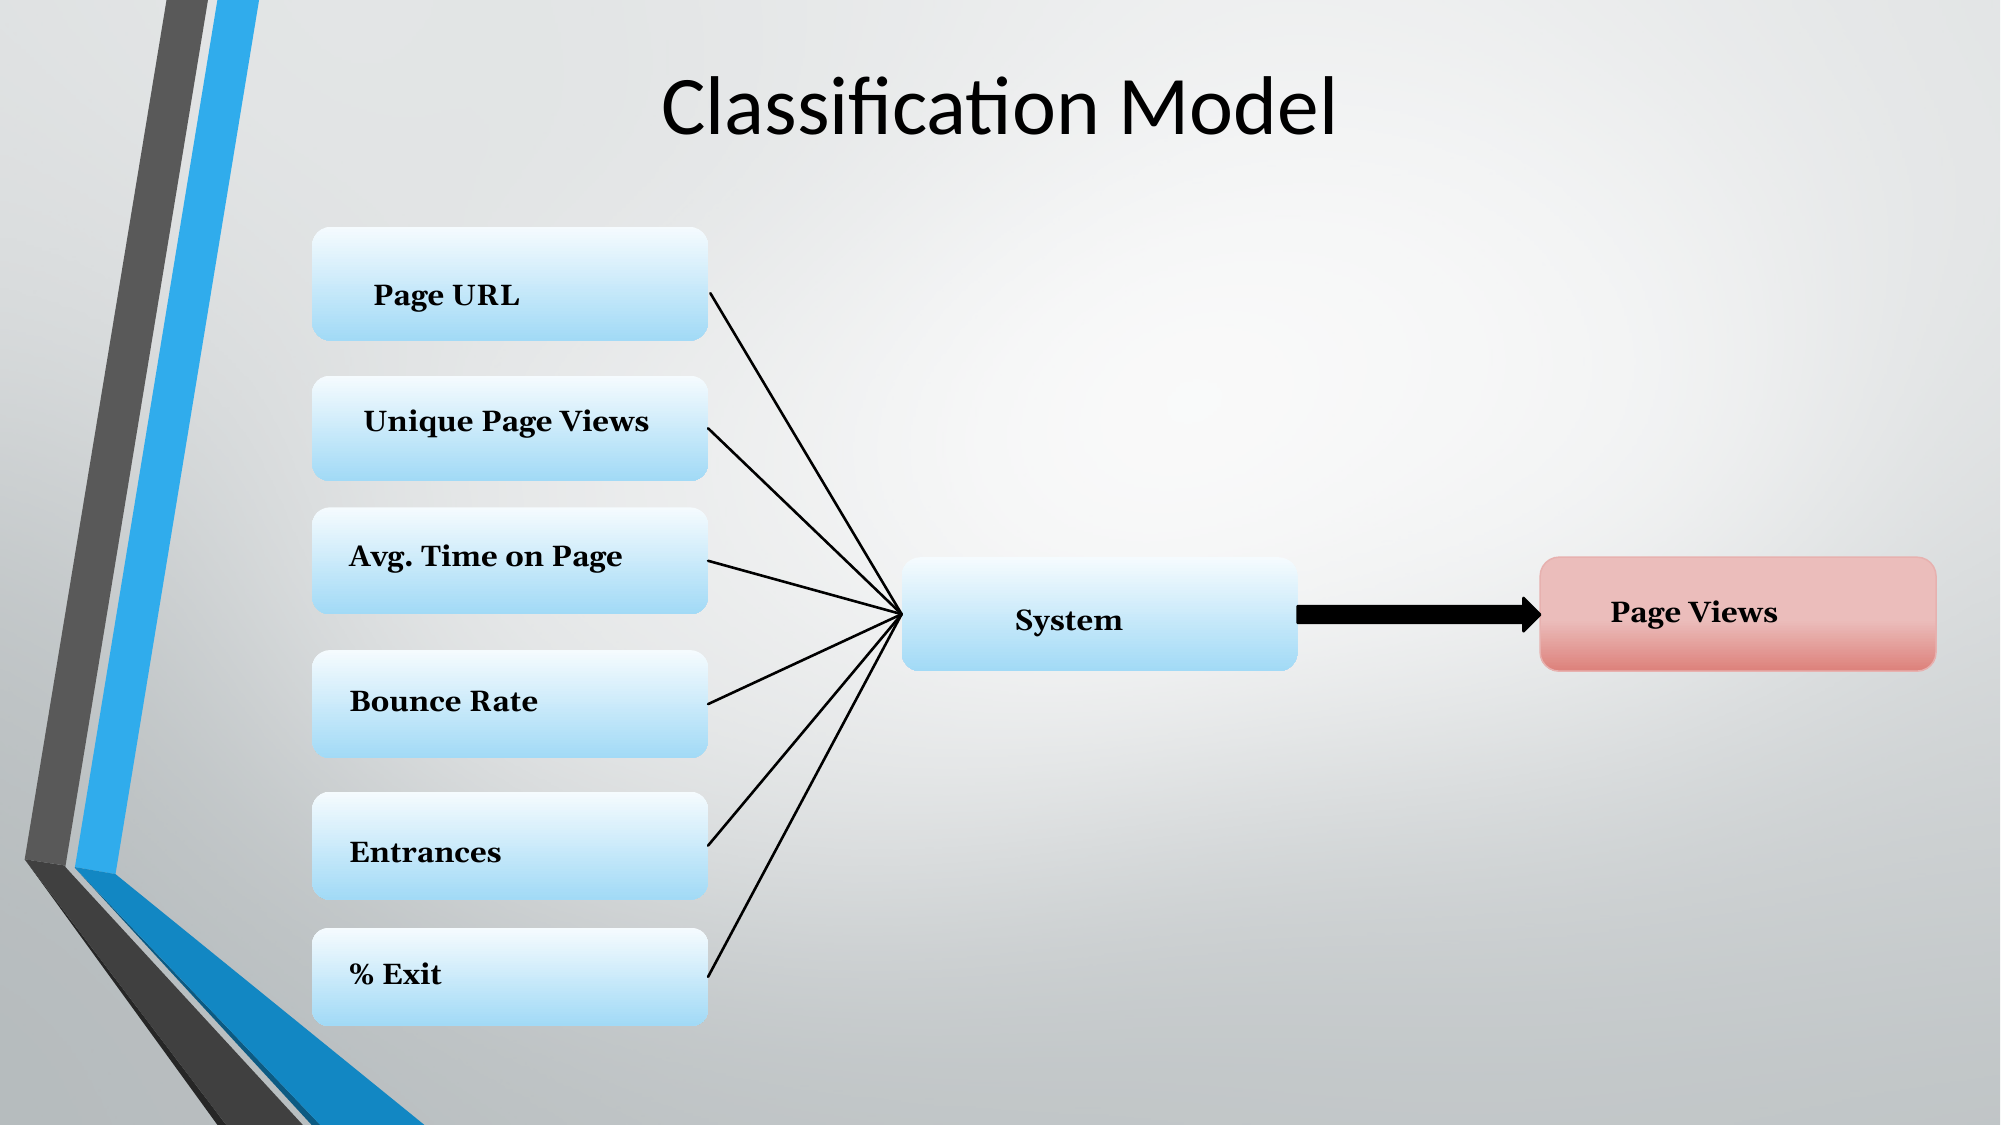

# Classification Model

Page URL

Unique Page Views

Avg. Time on Page

System
Page Views

Bounce Rate

Entrances

% Exit